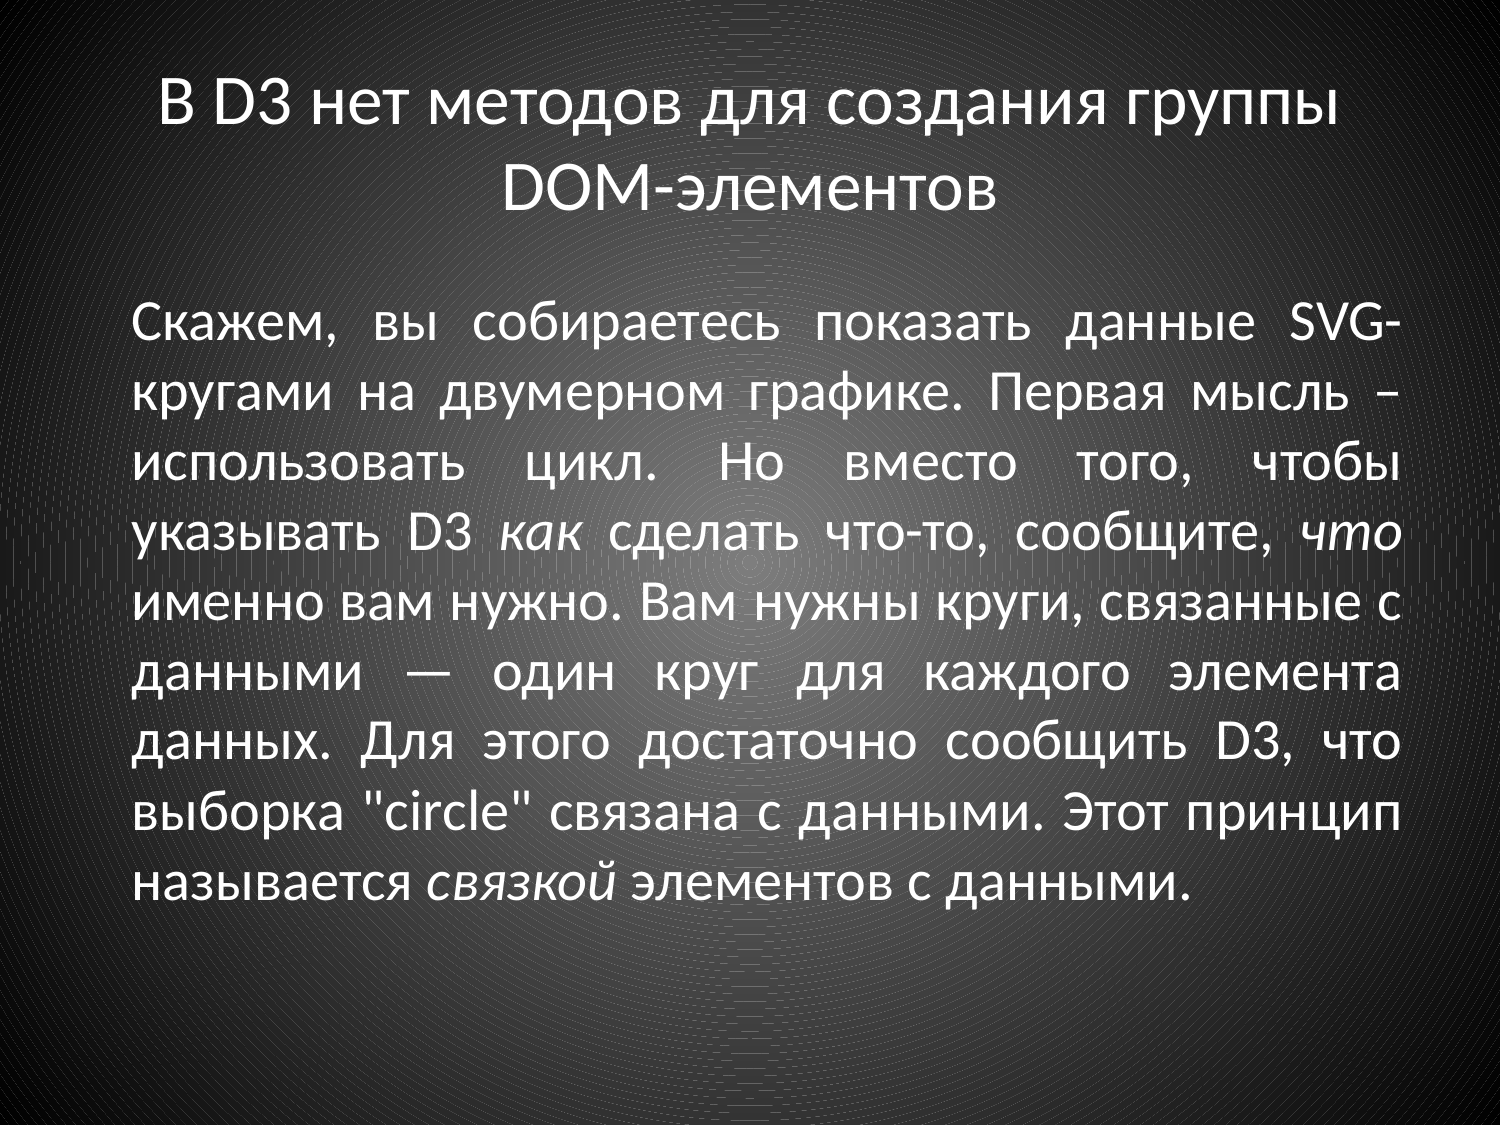

# В D3 нет методов для создания группы DOM-элементов
Скажем, вы собираетесь показать данные SVG-кругами на двумерном графике. Первая мысль – использовать цикл. Но вместо того, чтобы указывать D3 как сделать что-то, сообщите, что именно вам нужно. Вам нужны круги, связанные с данными — один круг для каждого элемента данных. Для этого достаточно сообщить D3, что выборка "circle" связана с данными. Этот принцип называется связкой элементов с данными.